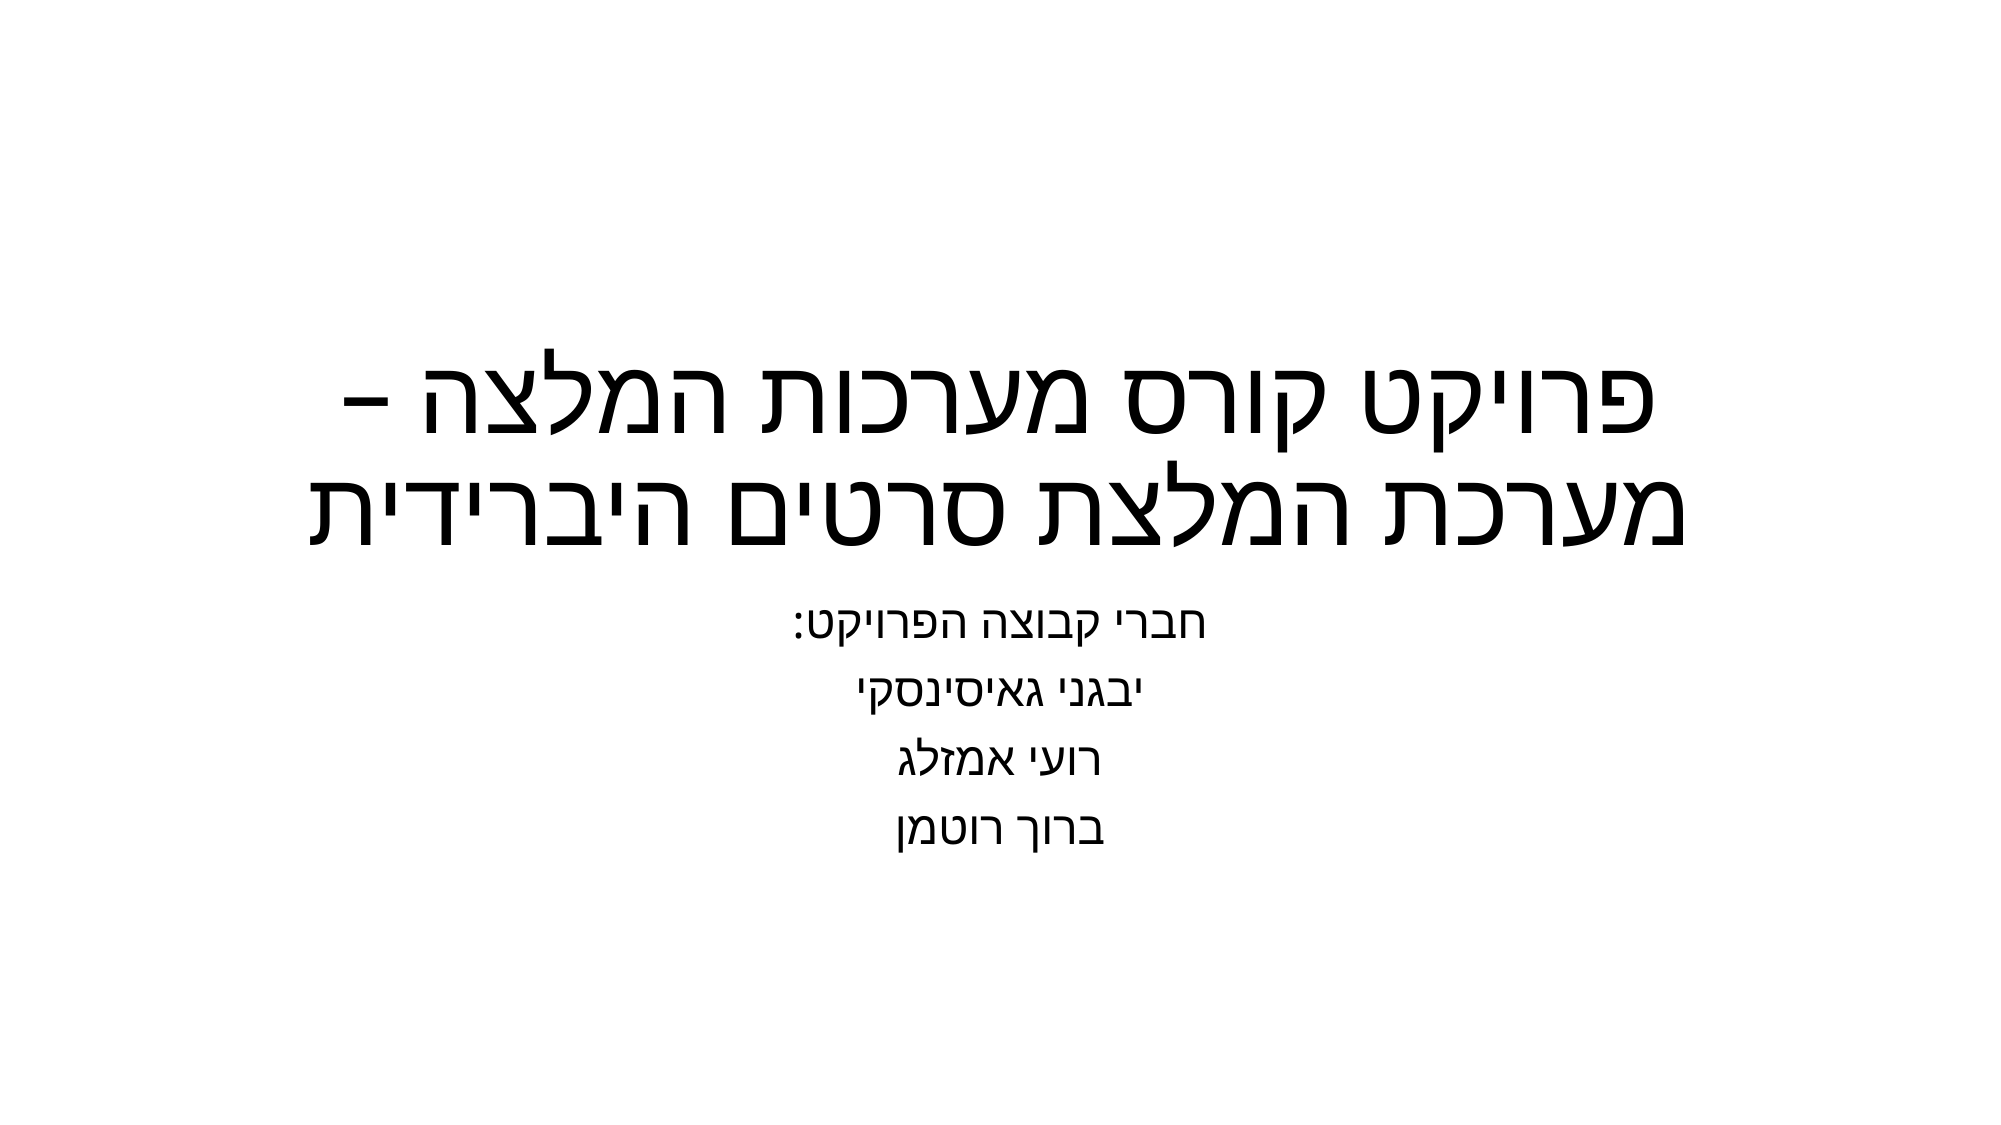

# פרויקט קורס מערכות המלצה – מערכת המלצת סרטים היברידית
חברי קבוצה הפרויקט:
יבגני גאיסינסקי
רועי אמזלג
ברוך רוטמן